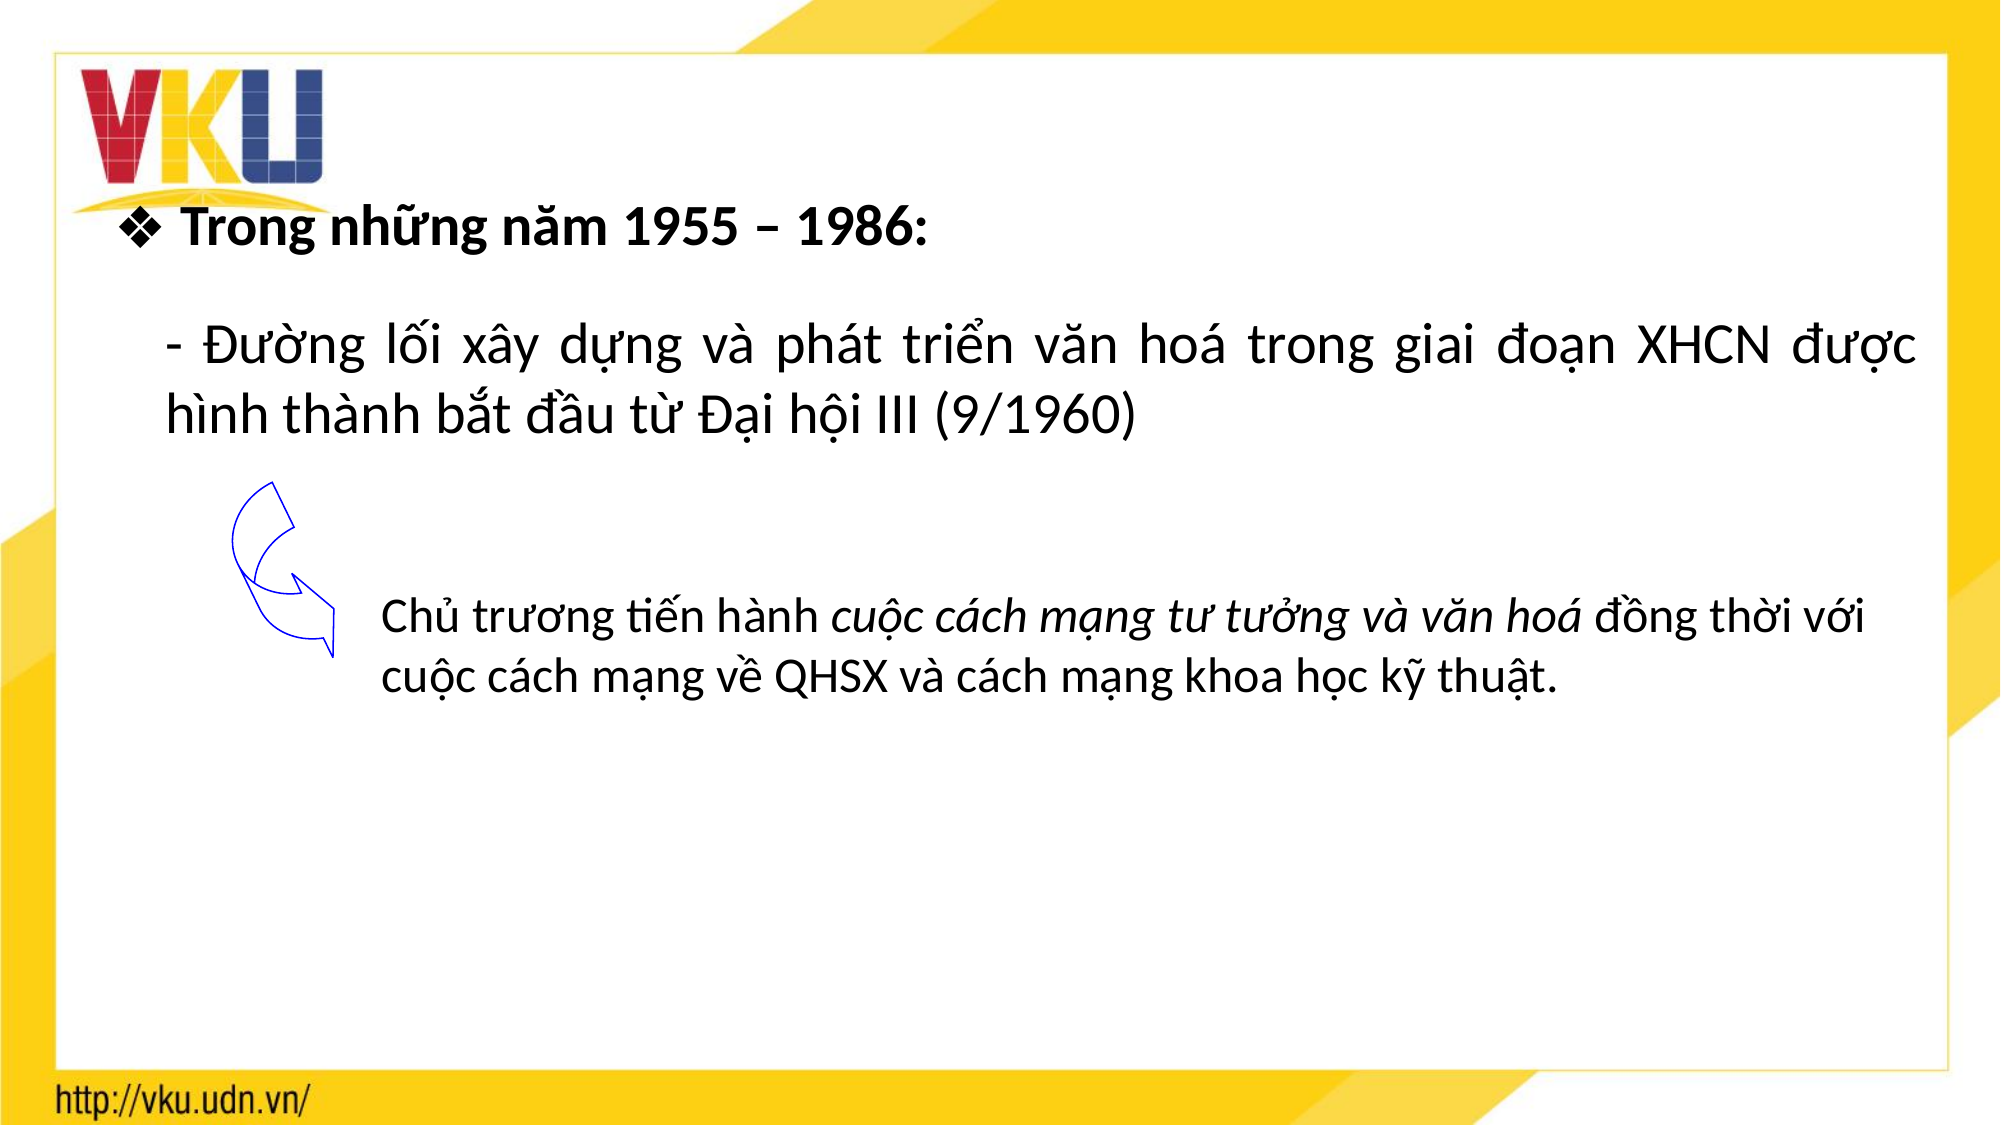

Trong những năm 1955 – 1986:
- Đường lối xây dựng và phát triển văn hoá trong giai đoạn XHCN được hình thành bắt đầu từ Đại hội III (9/1960)

Chủ trương tiến hành cuộc cách mạng tư tưởng và văn hoá đồng thời với cuộc cách mạng về QHSX và cách mạng khoa học kỹ thuật.